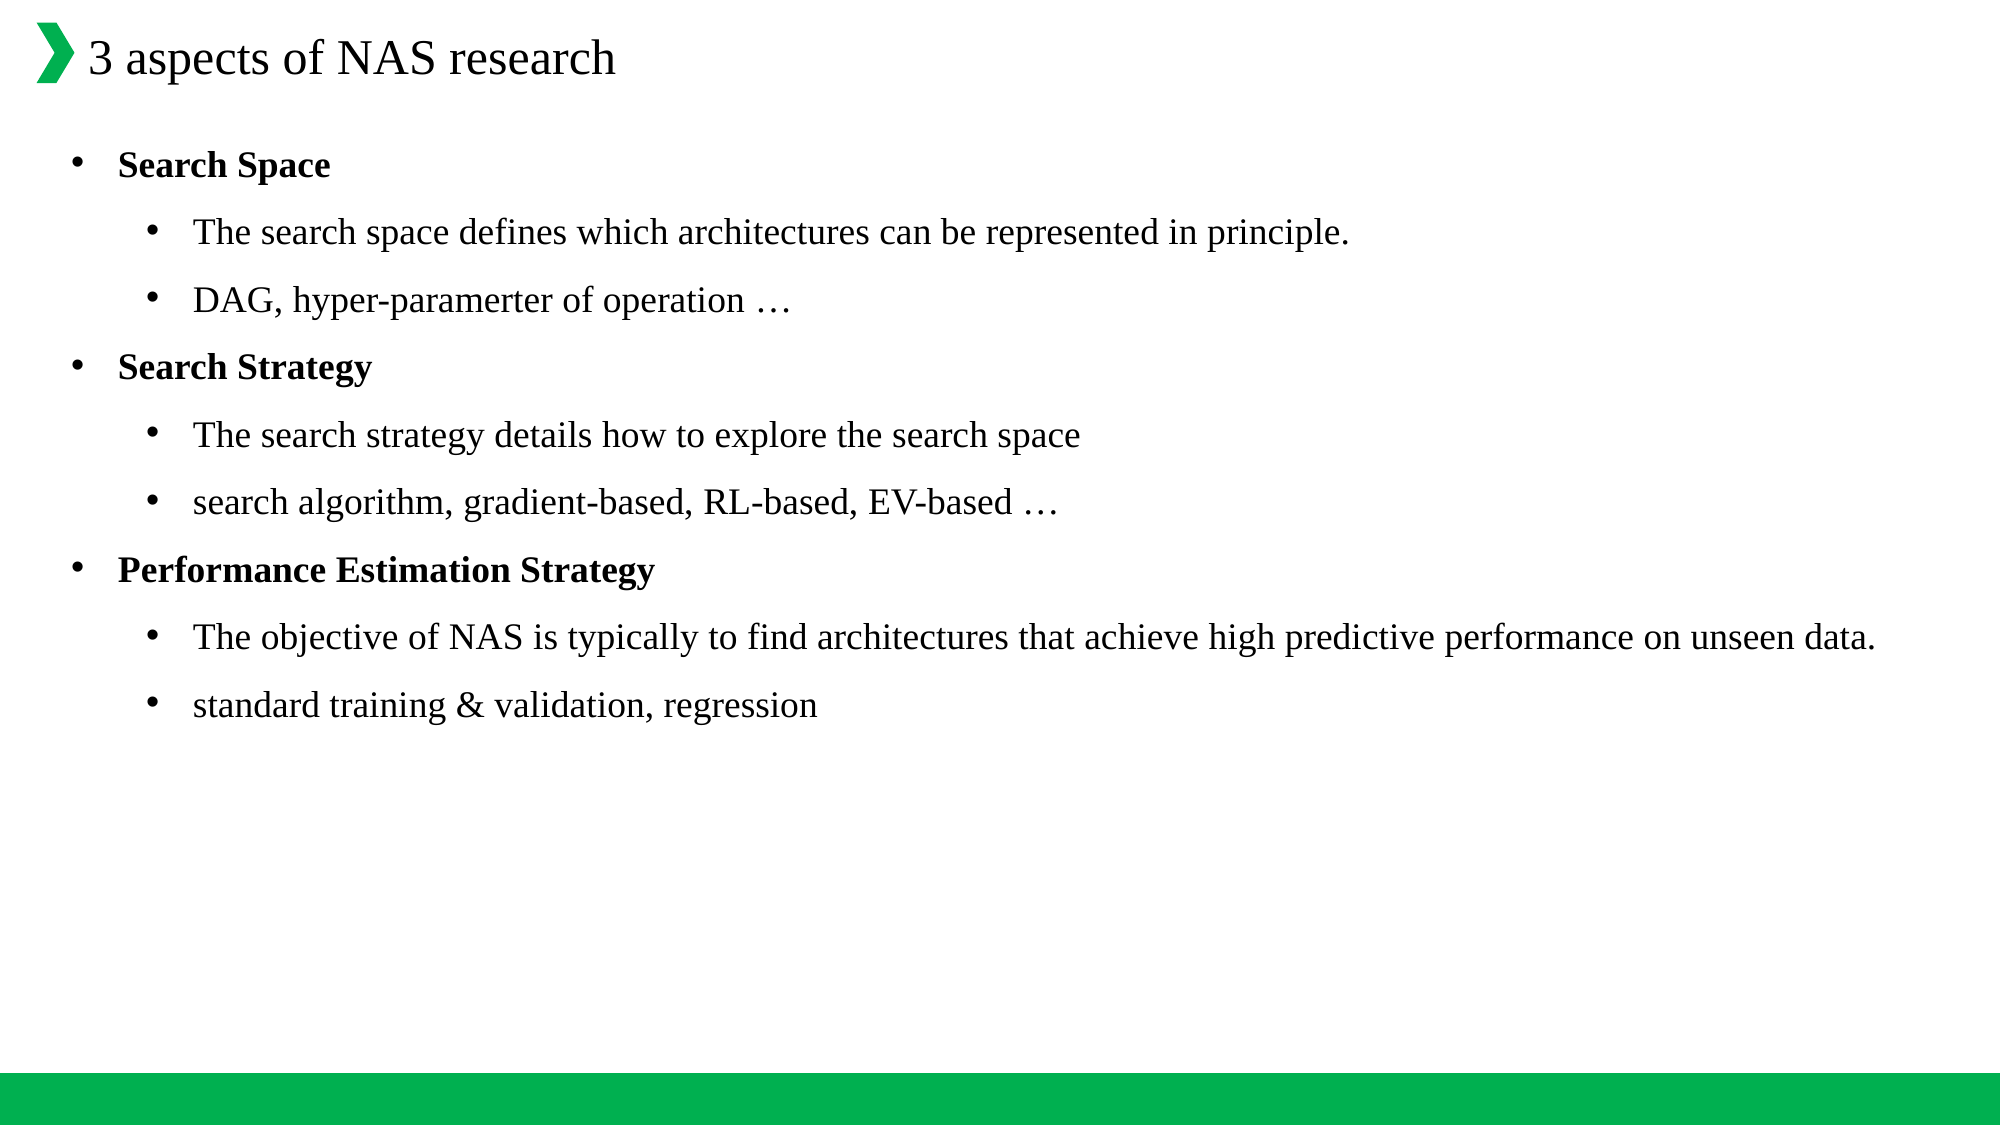

3 aspects of NAS research
Search Space
The search space defines which architectures can be represented in principle.
DAG, hyper-paramerter of operation …
Search Strategy
The search strategy details how to explore the search space
search algorithm, gradient-based, RL-based, EV-based …
Performance Estimation Strategy
The objective of NAS is typically to find architectures that achieve high predictive performance on unseen data.
standard training & validation, regression